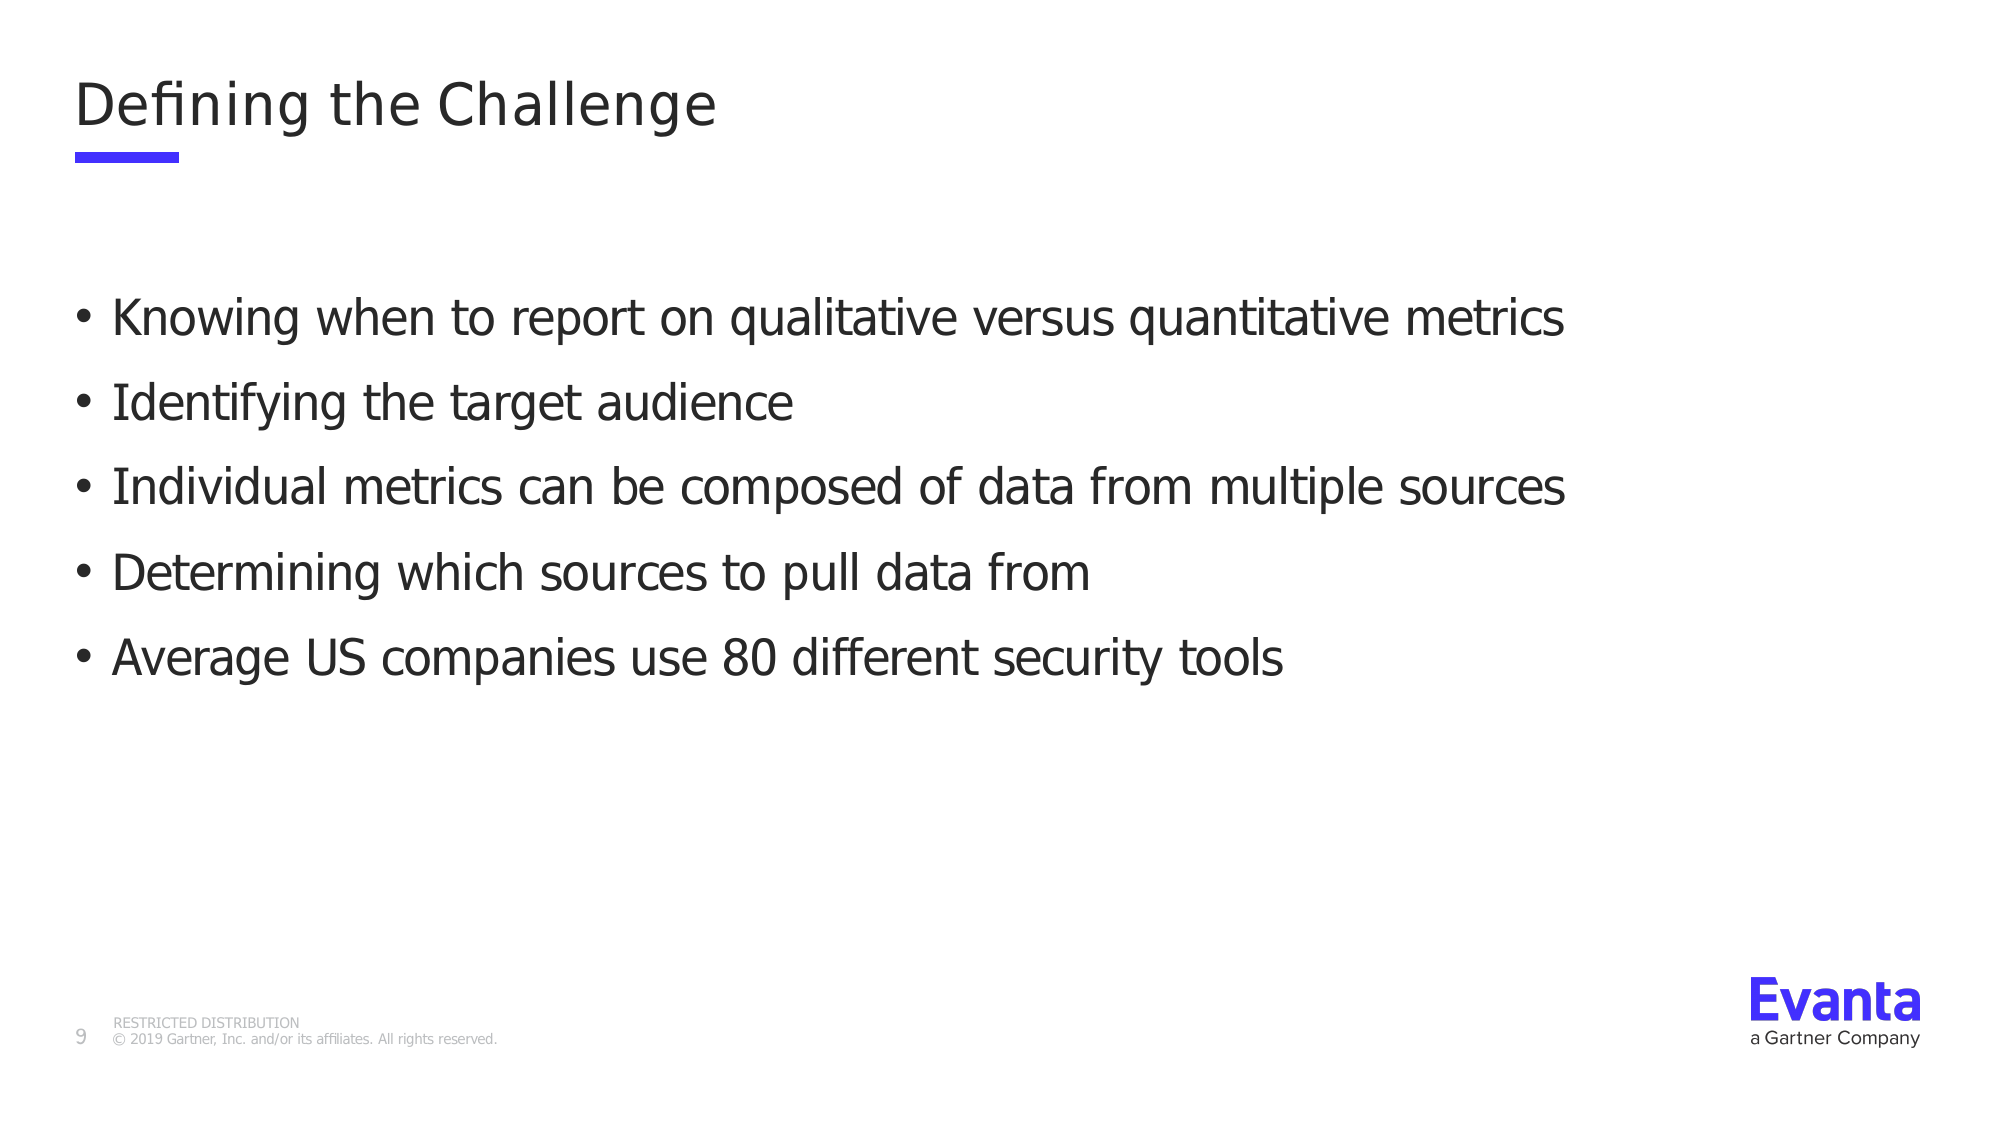

# Defining the Challenge
Knowing when to report on qualitative versus quantitative metrics
Identifying the target audience
Individual metrics can be composed of data from multiple sources
Determining which sources to pull data from
Average US companies use 80 different security tools